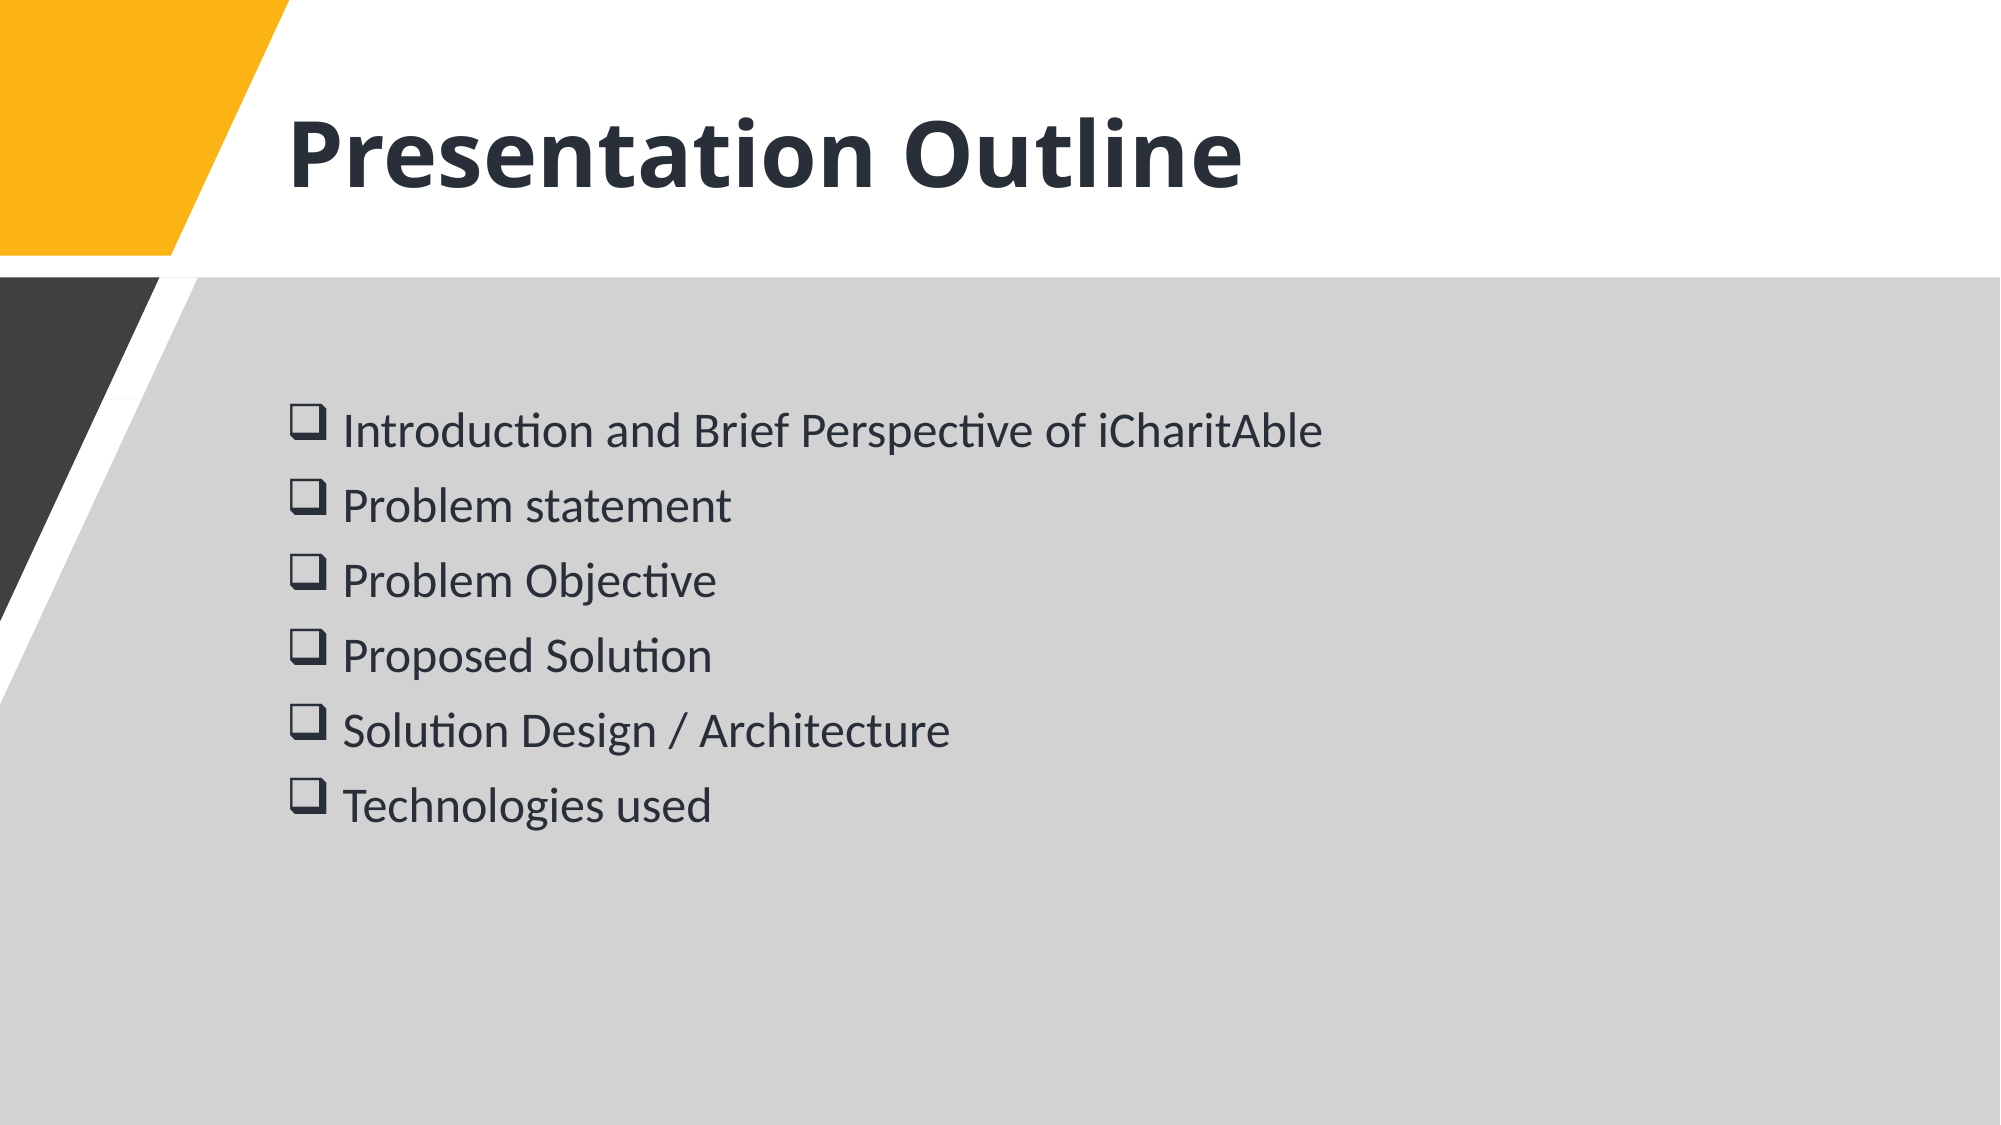

# Presentation Outline

 Introduction and Brief Perspective of iCharitAble
 Problem statement
 Problem Objective
 Proposed Solution
 Solution Design / Architecture
 Technologies used